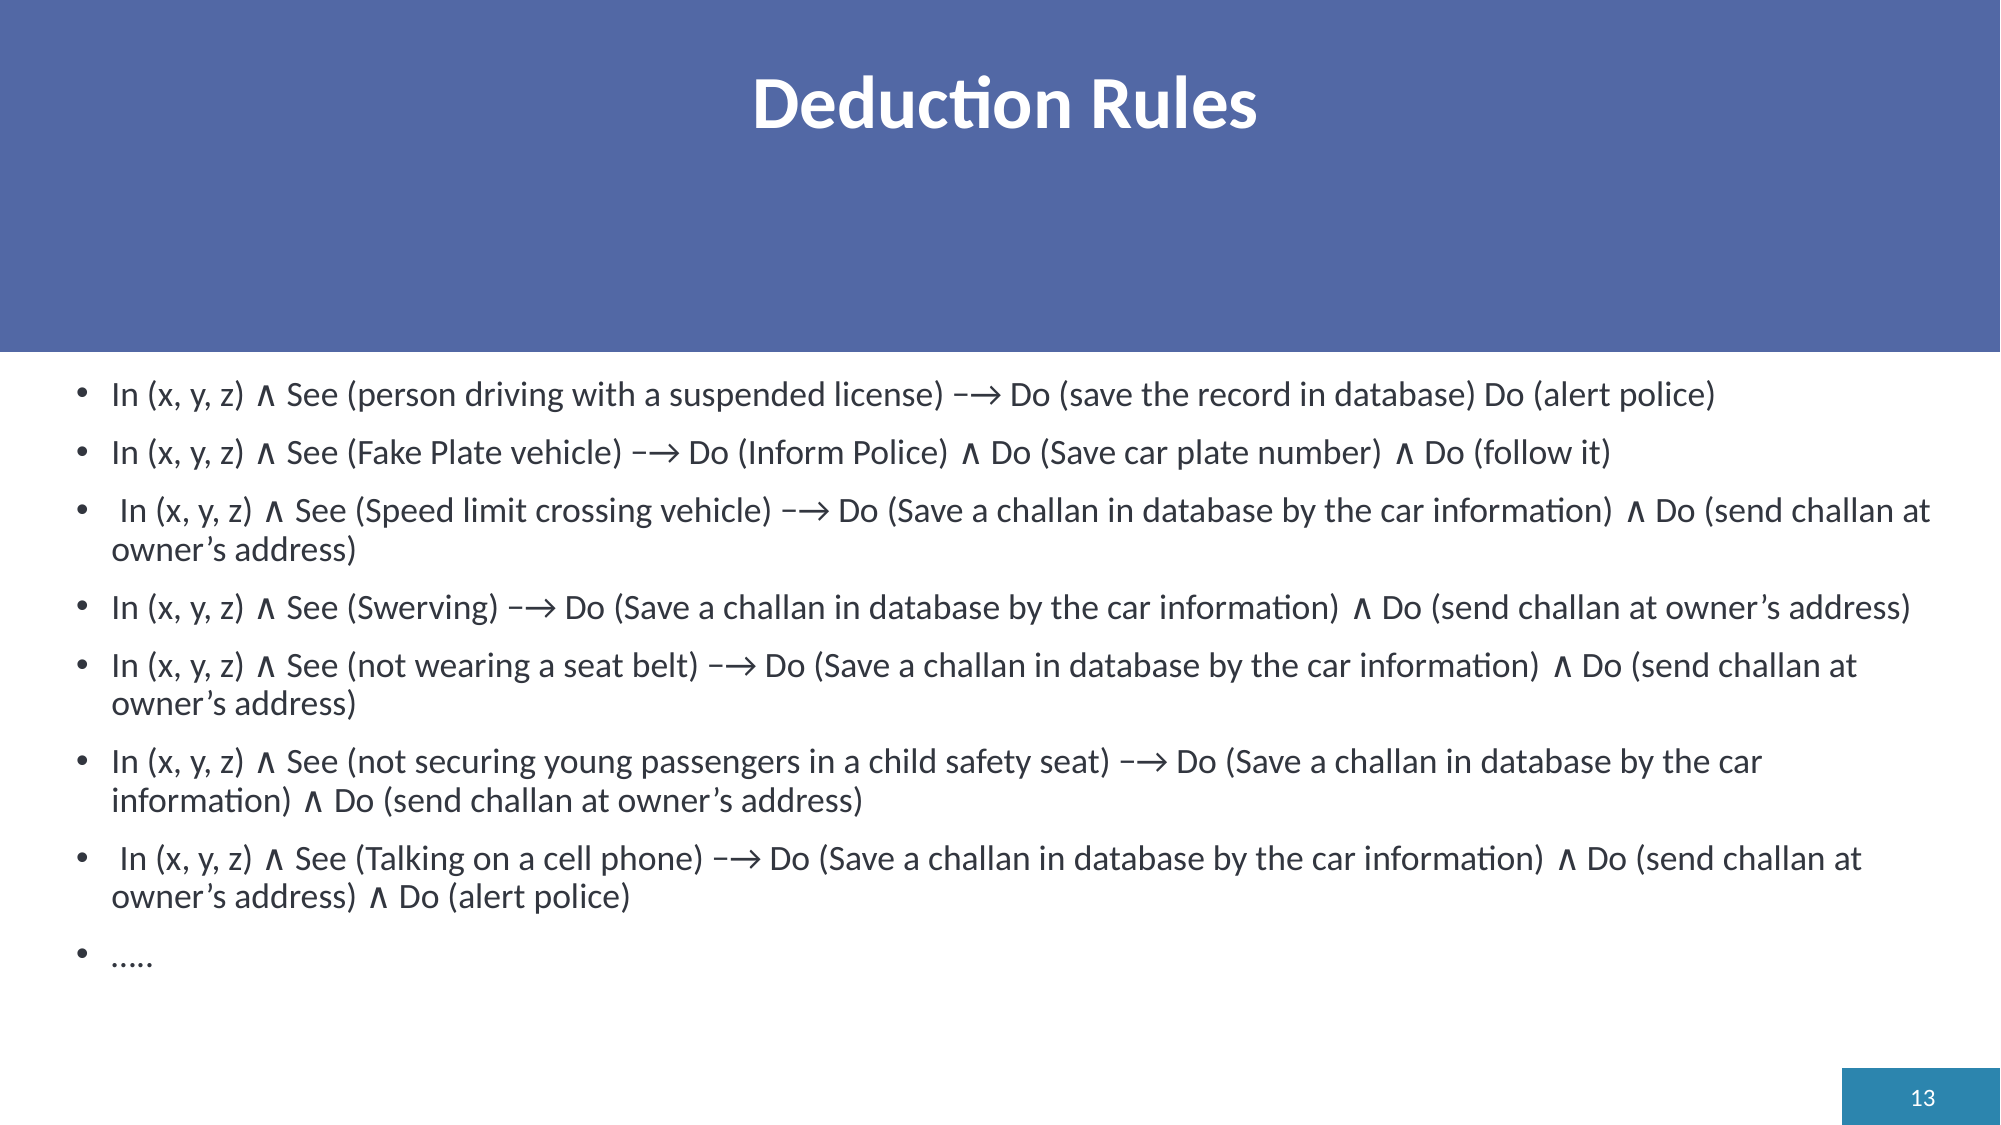

# Deduction Rules
In (x, y, z) ∧ See (person driving with a suspended license) −→ Do (save the record in database) Do (alert police)
In (x, y, z) ∧ See (Fake Plate vehicle) −→ Do (Inform Police) ∧ Do (Save car plate number) ∧ Do (follow it)
 In (x, y, z) ∧ See (Speed limit crossing vehicle) −→ Do (Save a challan in database by the car information) ∧ Do (send challan at owner’s address)
In (x, y, z) ∧ See (Swerving) −→ Do (Save a challan in database by the car information) ∧ Do (send challan at owner’s address)
In (x, y, z) ∧ See (not wearing a seat belt) −→ Do (Save a challan in database by the car information) ∧ Do (send challan at owner’s address)
In (x, y, z) ∧ See (not securing young passengers in a child safety seat) −→ Do (Save a challan in database by the car information) ∧ Do (send challan at owner’s address)
 In (x, y, z) ∧ See (Talking on a cell phone) −→ Do (Save a challan in database by the car information) ∧ Do (send challan at owner’s address) ∧ Do (alert police)
…..
13